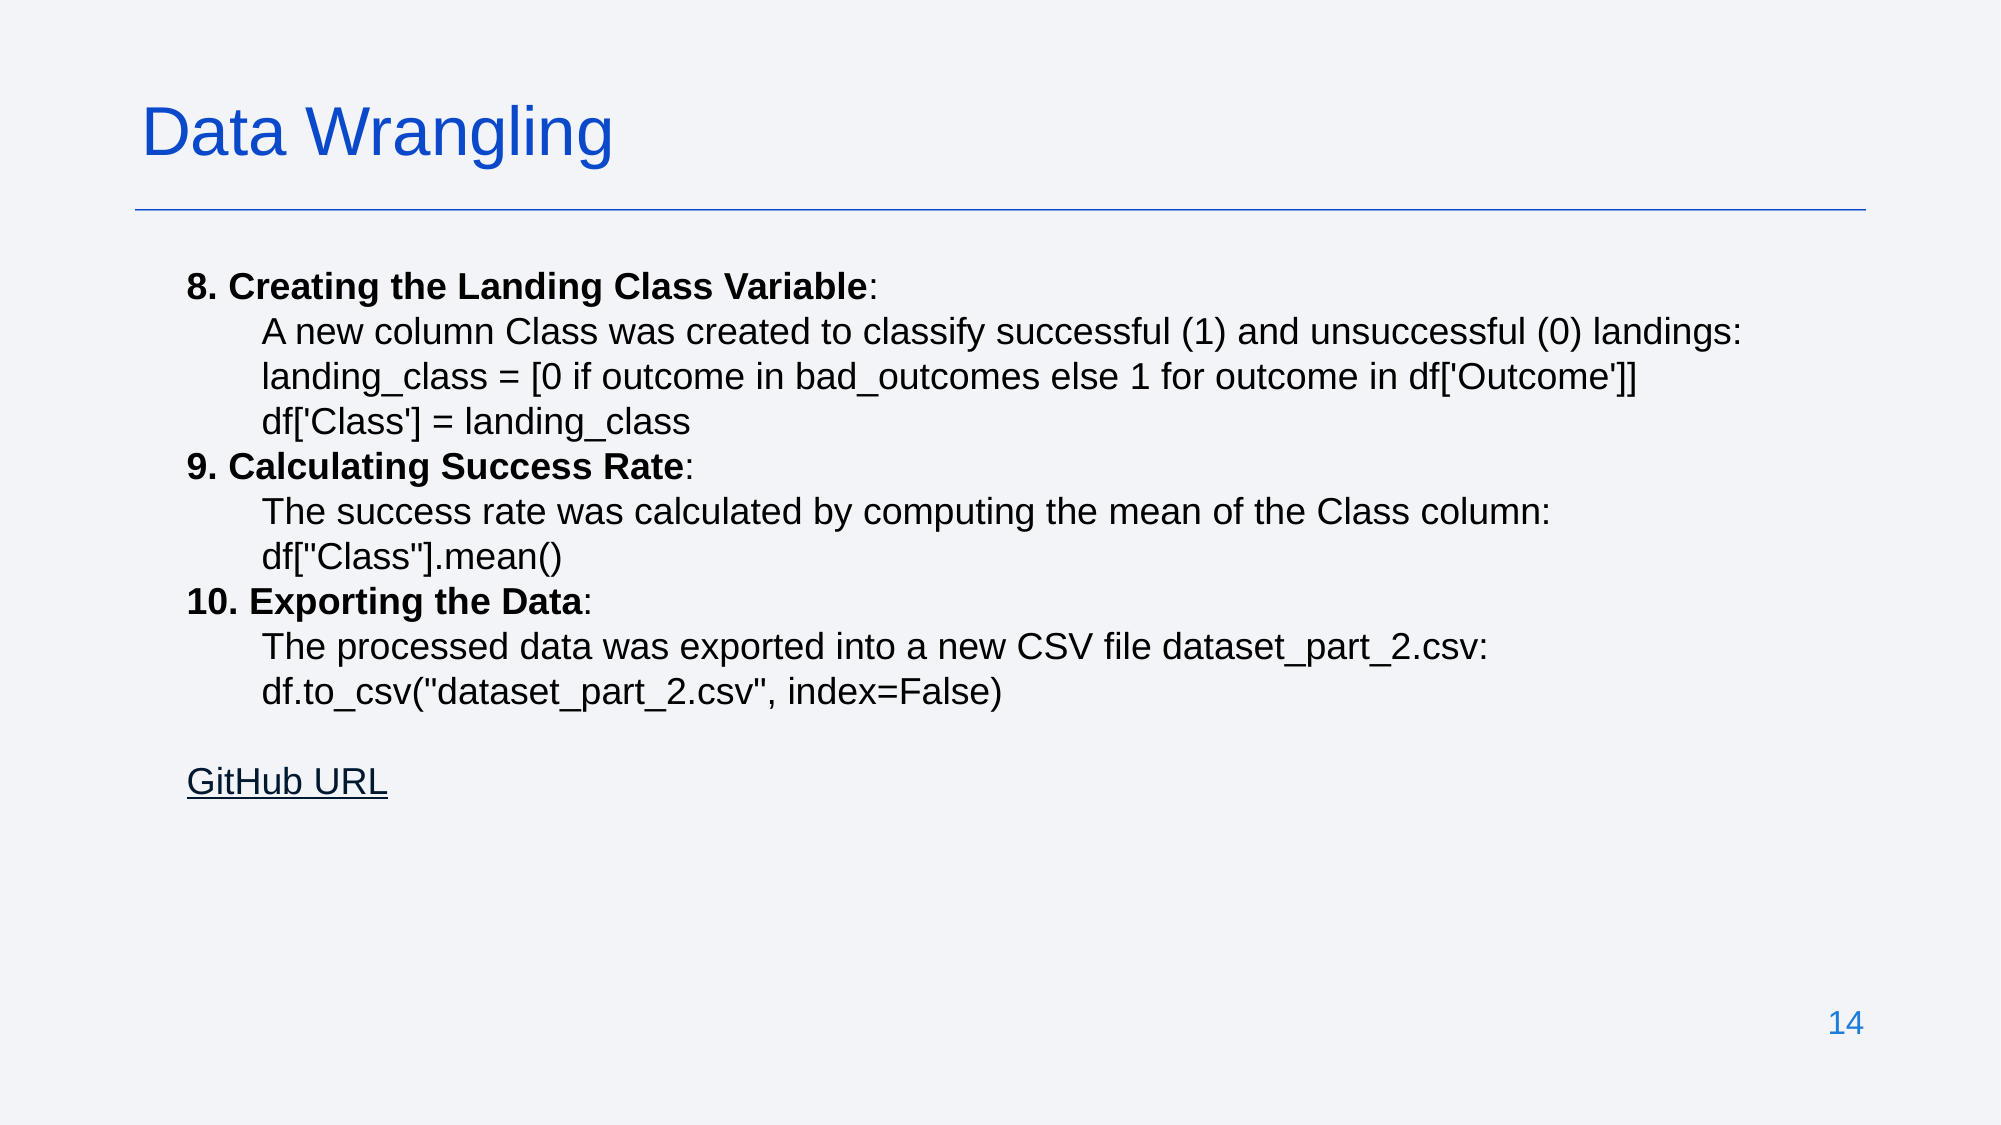

Data Wrangling
8. Creating the Landing Class Variable:
A new column Class was created to classify successful (1) and unsuccessful (0) landings:
landing_class = [0 if outcome in bad_outcomes else 1 for outcome in df['Outcome']] df['Class'] = landing_class
9. Calculating Success Rate:
The success rate was calculated by computing the mean of the Class column:
df["Class"].mean()
10. Exporting the Data:
The processed data was exported into a new CSV file dataset_part_2.csv:
df.to_csv("dataset_part_2.csv", index=False)
GitHub URL

14